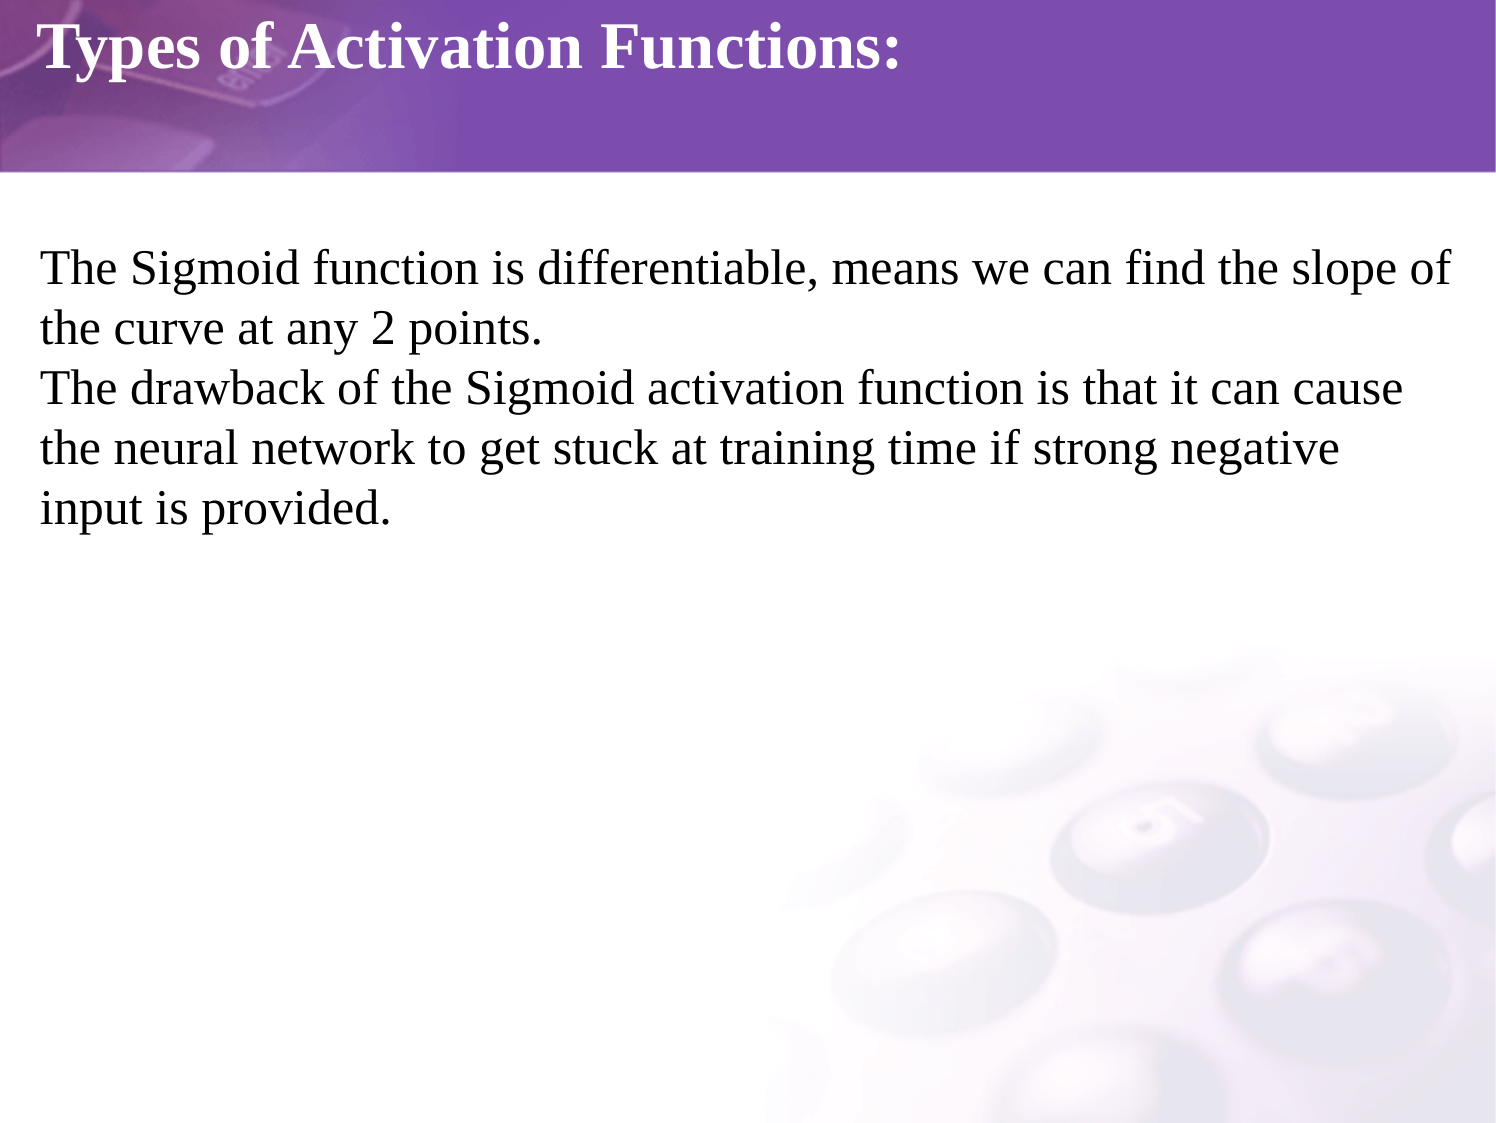

# Types of Activation Functions:
The Sigmoid function is differentiable, means we can find the slope of the curve at any 2 points.
The drawback of the Sigmoid activation function is that it can cause the neural network to get stuck at training time if strong negative input is provided.